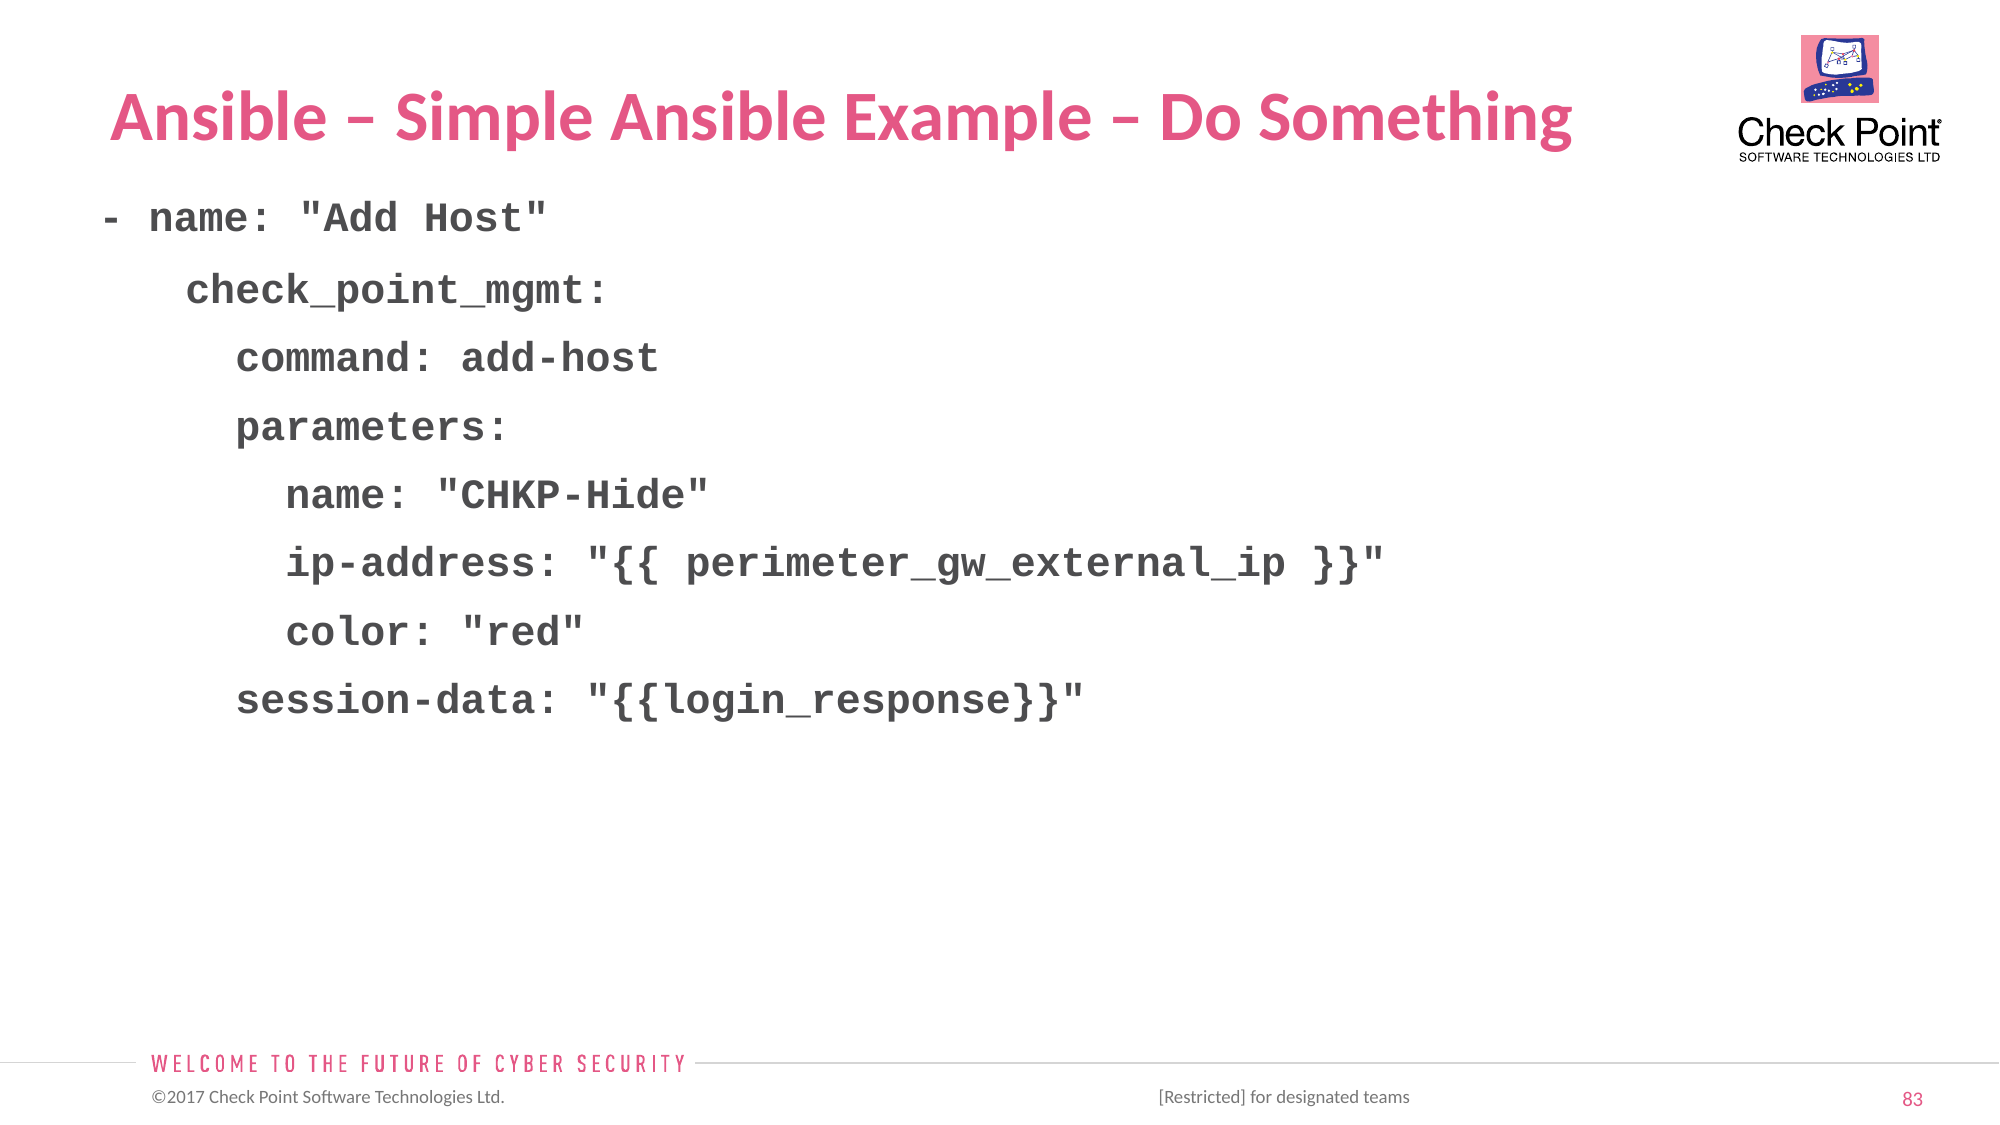

# Ansible – Simple Ansible Example – Do Something
 - name: "Add Host"
    check_point_mgmt:
      command: add-host
      parameters:
        name: "CHKP-Hide"
        ip-address: "{{ perimeter_gw_external_ip }}"
        color: "red"
      session-data: "{{login_response}}"

 [Restricted] for designated teams ​